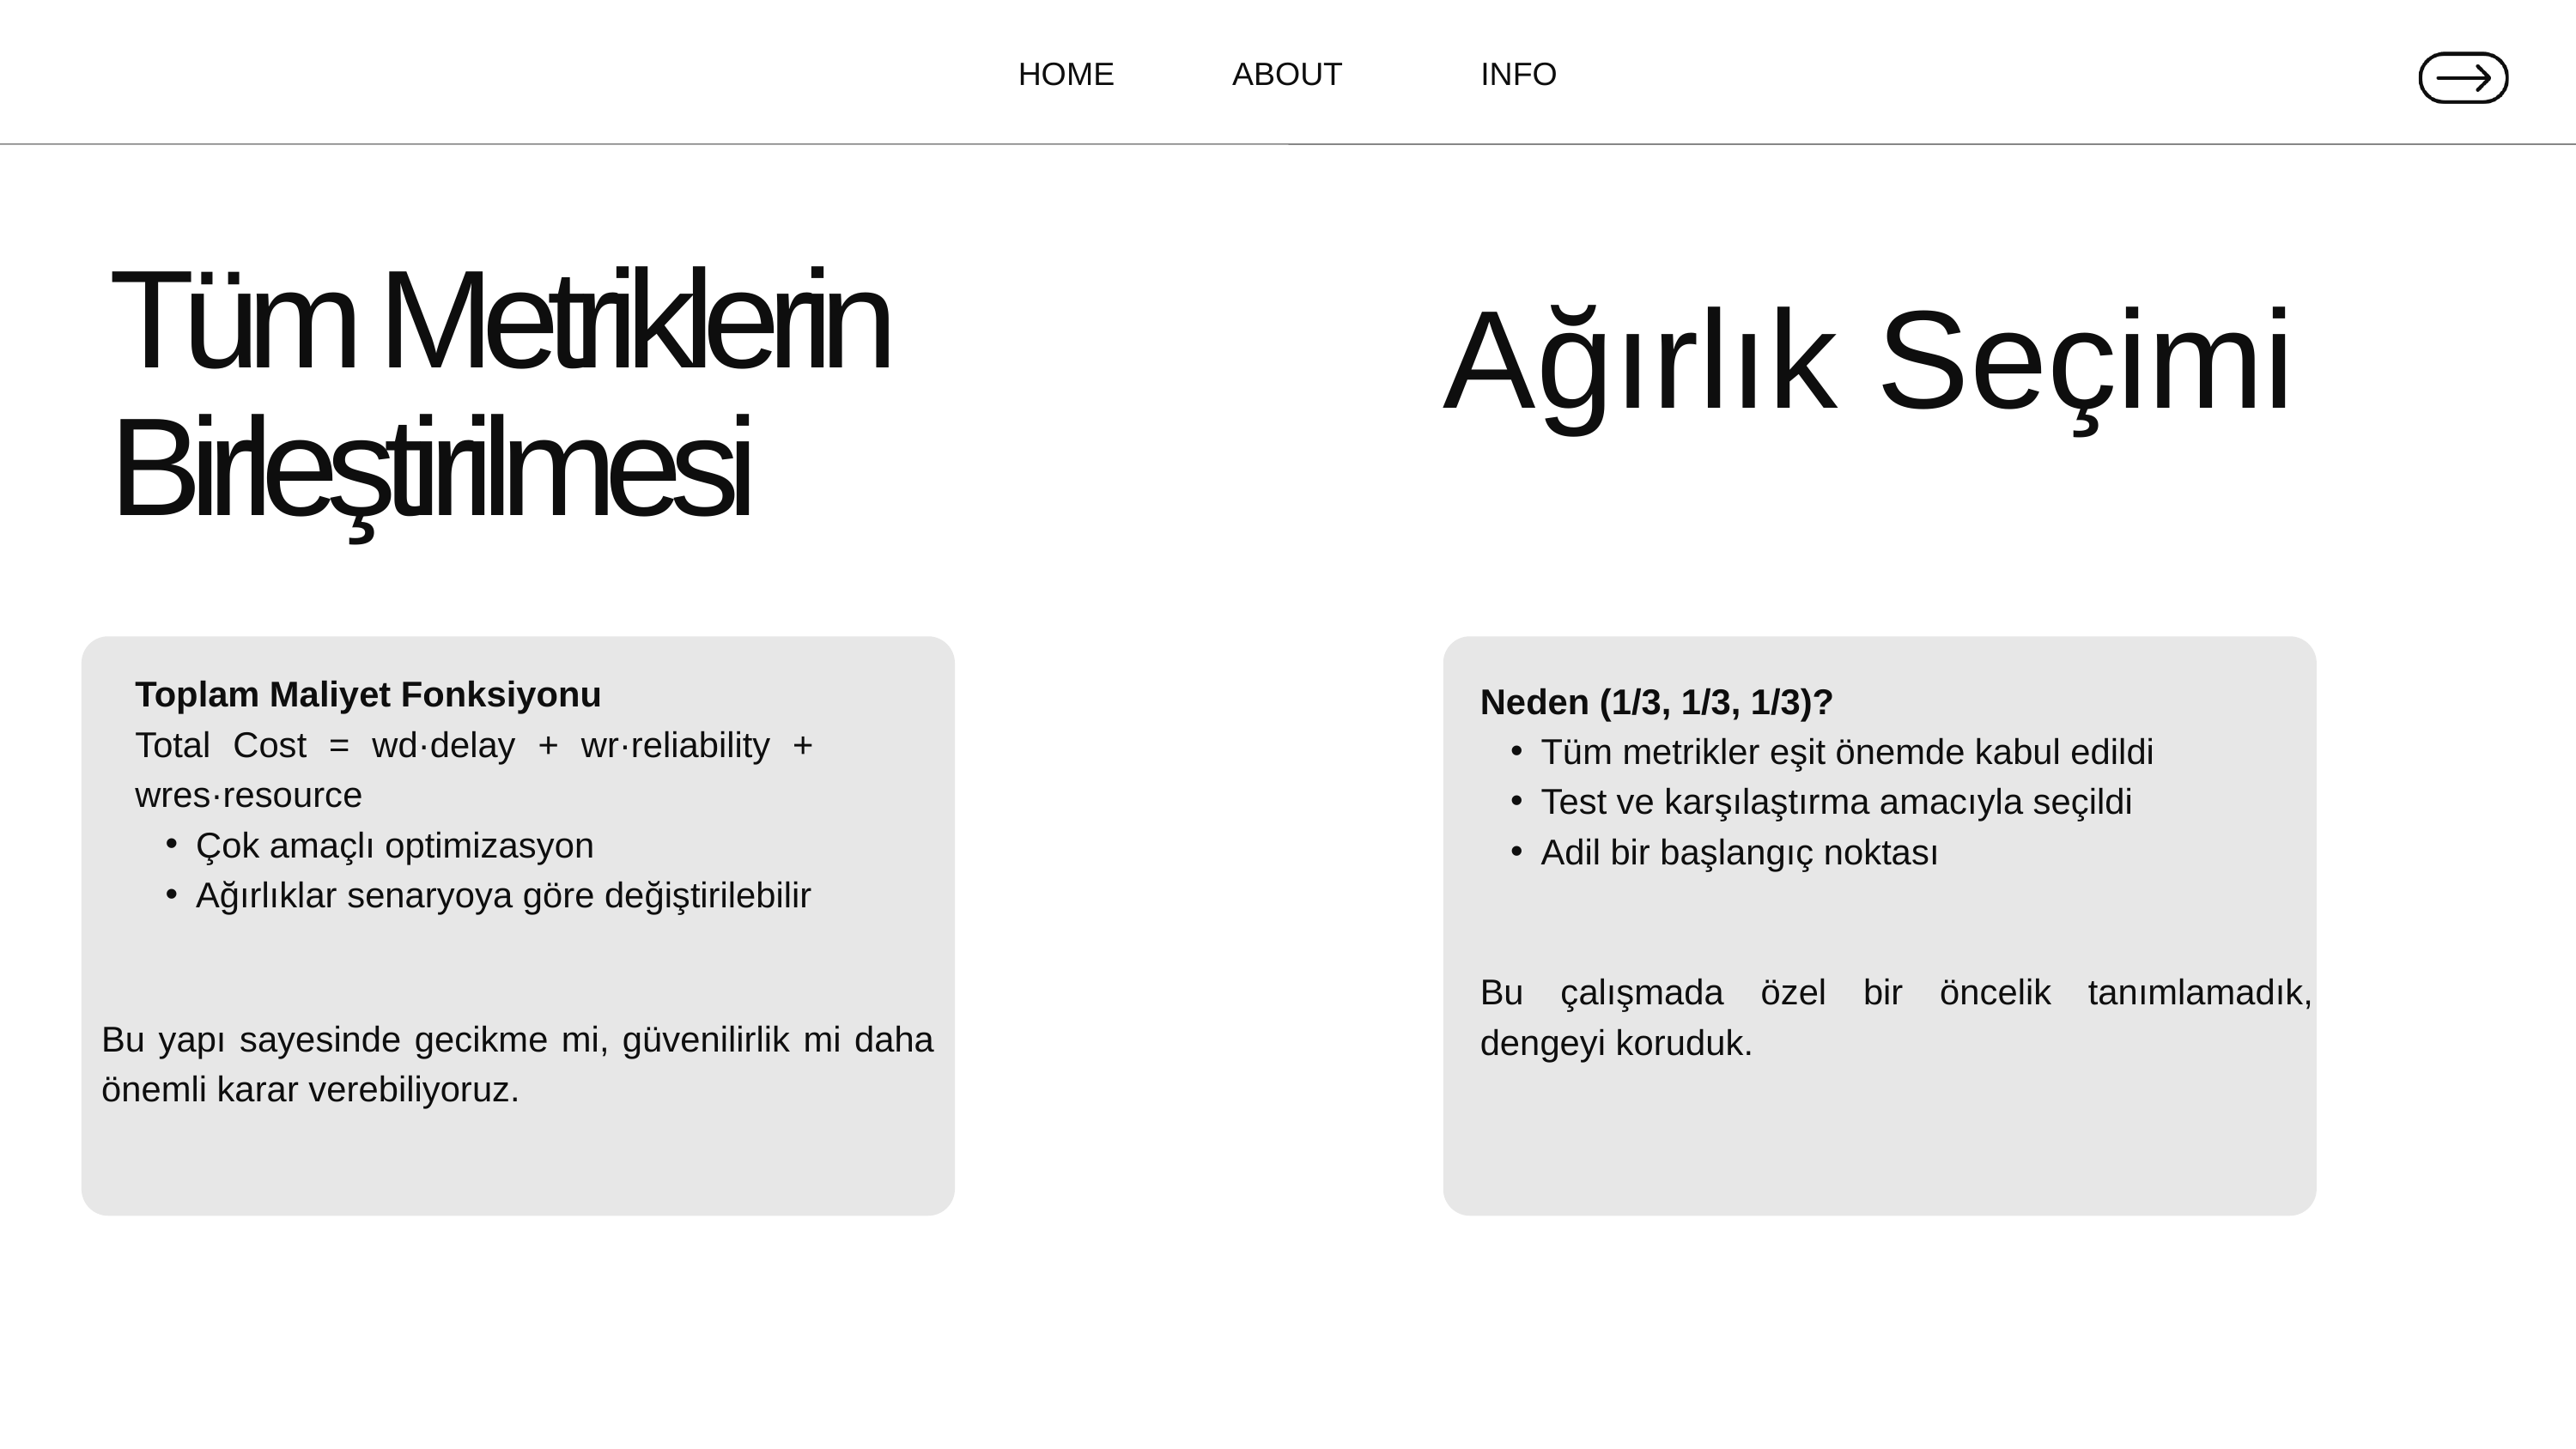

HOME
ABOUT
INFO

Ağırlık Seçimi

Tüm Metriklerin Birleştirilmesi

Toplam Maliyet Fonksiyonu
Total Cost = wd·delay + wr·reliability + wres·resource
Çok amaçlı optimizasyon
Ağırlıklar senaryoya göre değiştirilebilir

Neden (1/3, 1/3, 1/3)?
Tüm metrikler eşit önemde kabul edildi
Test ve karşılaştırma amacıyla seçildi
Adil bir başlangıç noktası

Bu çalışmada özel bir öncelik tanımlamadık, dengeyi koruduk.

Bu yapı sayesinde gecikme mi, güvenilirlik mi daha önemli karar verebiliyoruz.